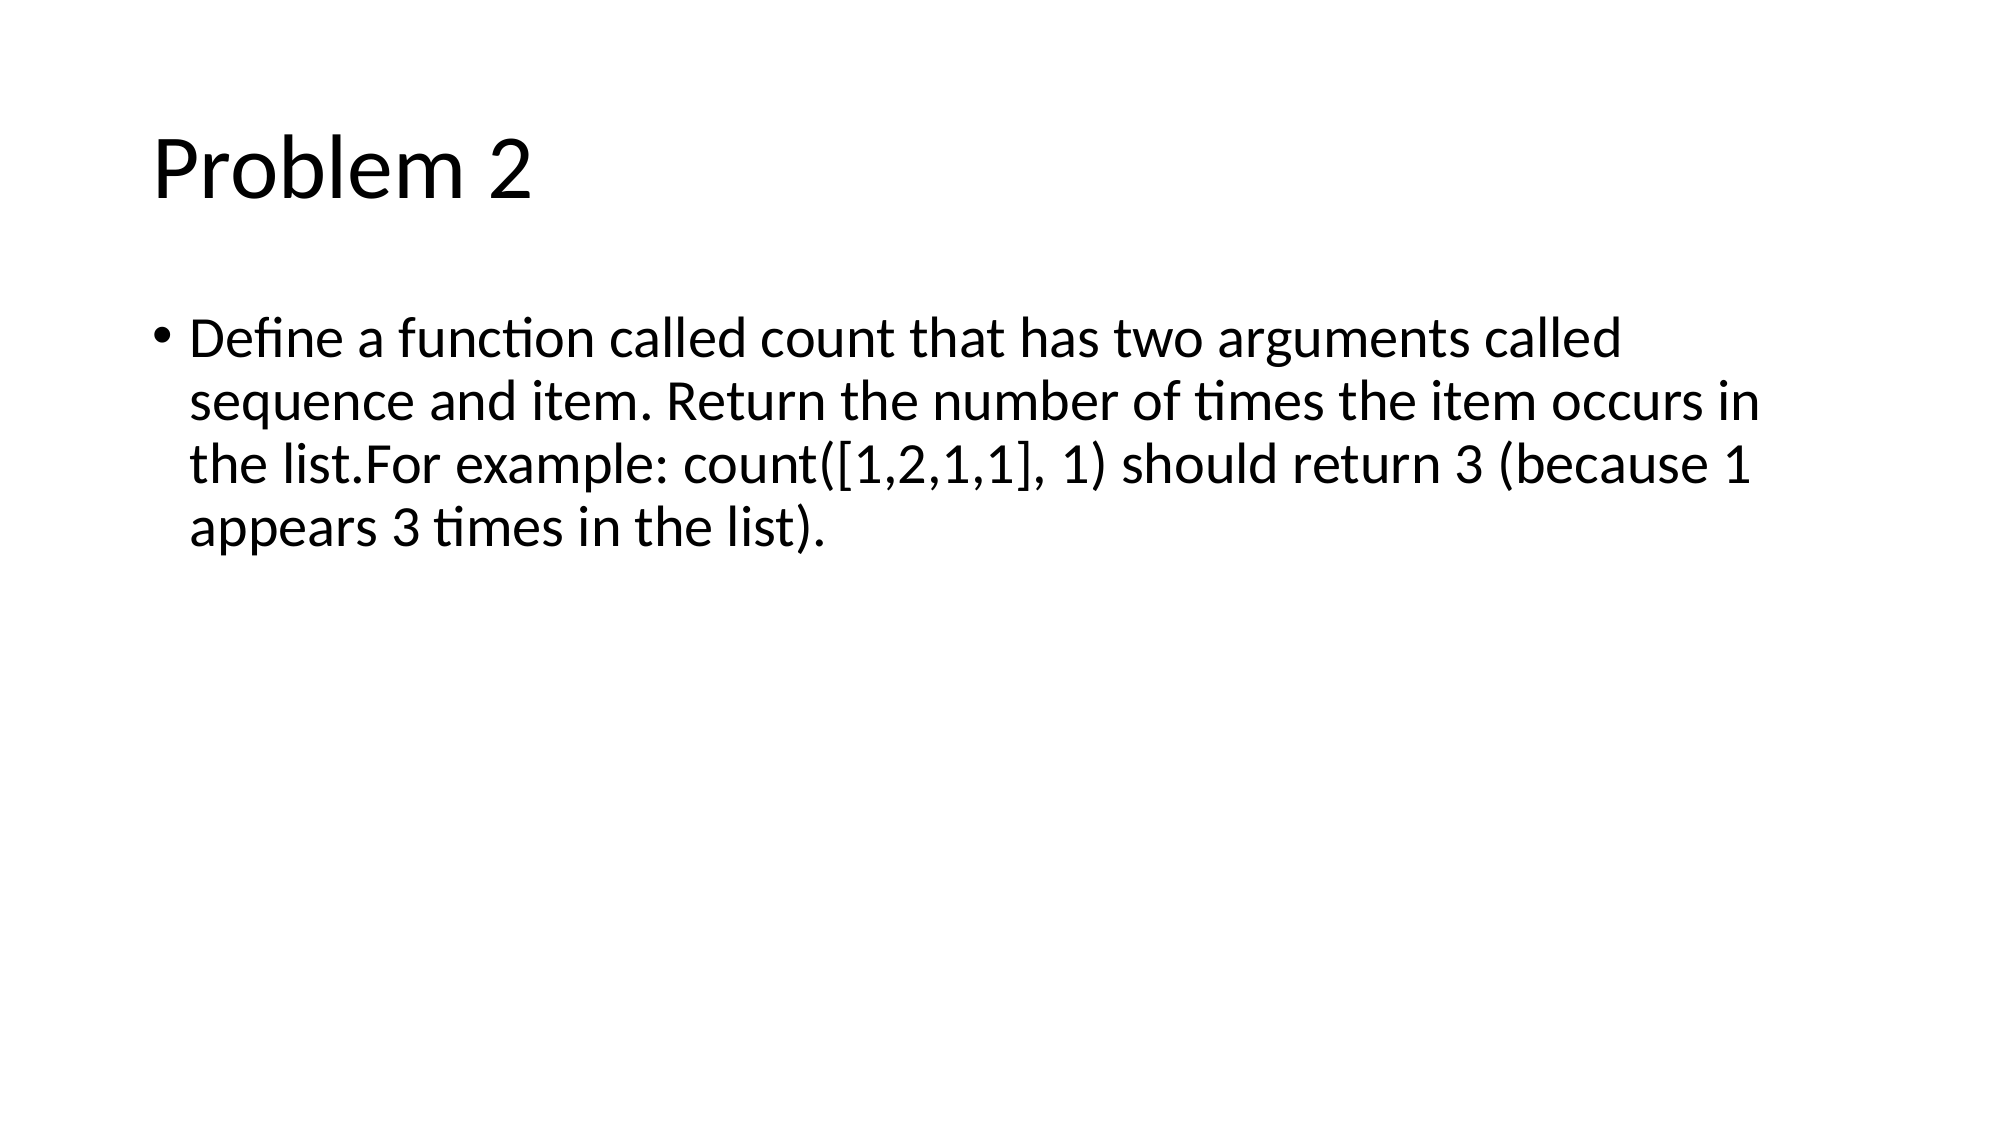

# Problem 2
Define a function called count that has two arguments called sequence and item. Return the number of times the item occurs in the list.For example: count([1,2,1,1], 1) should return 3 (because 1 appears 3 times in the list).